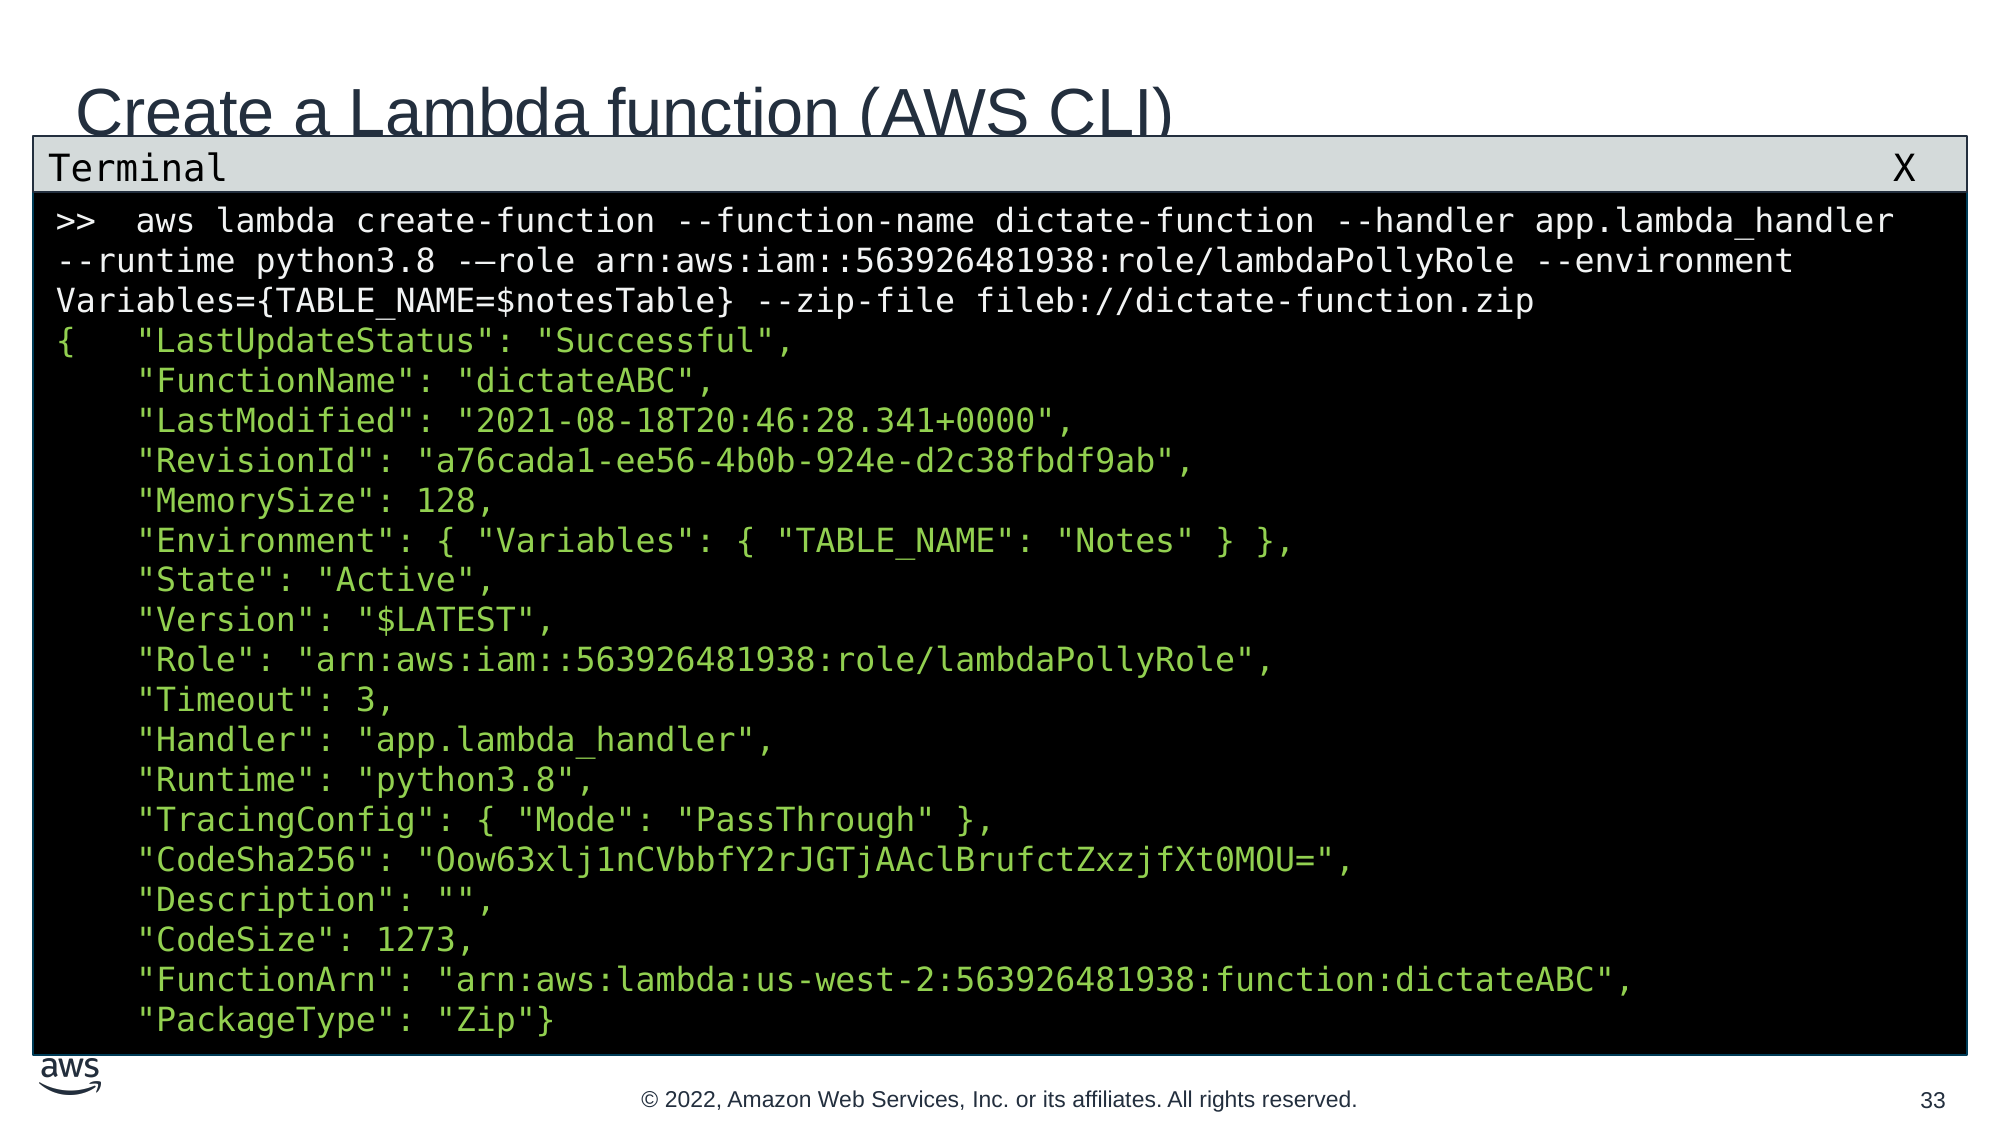

# Create a Lambda function (AWS CLI)
Terminal                                                                          X

>>  aws lambda create-function --function-name dictate-function --handler app.lambda_handler
--runtime python3.8 -–role arn:aws:iam::563926481938:role/lambdaPollyRole --environment Variables={TABLE_NAME=$notesTable} --zip-file fileb://dictate-function.zip
{   "LastUpdateStatus": "Successful",
    "FunctionName": "dictateABC",
    "LastModified": "2021-08-18T20:46:28.341+0000",
    "RevisionId": "a76cada1-ee56-4b0b-924e-d2c38fbdf9ab",
    "MemorySize": 128,
    "Environment": { "Variables": { "TABLE_NAME": "Notes" } },
    "State": "Active",
    "Version": "$LATEST",
    "Role": "arn:aws:iam::563926481938:role/lambdaPollyRole",
    "Timeout": 3,
    "Handler": "app.lambda_handler",
    "Runtime": "python3.8",
    "TracingConfig": { "Mode": "PassThrough" },
    "CodeSha256": "Oow63xlj1nCVbbfY2rJGTjAAclBrufctZxzjfXt0MOU=",
    "Description": "",
    "CodeSize": 1273,
    "FunctionArn": "arn:aws:lambda:us-west-2:563926481938:function:dictateABC",
    "PackageType": "Zip"}
33